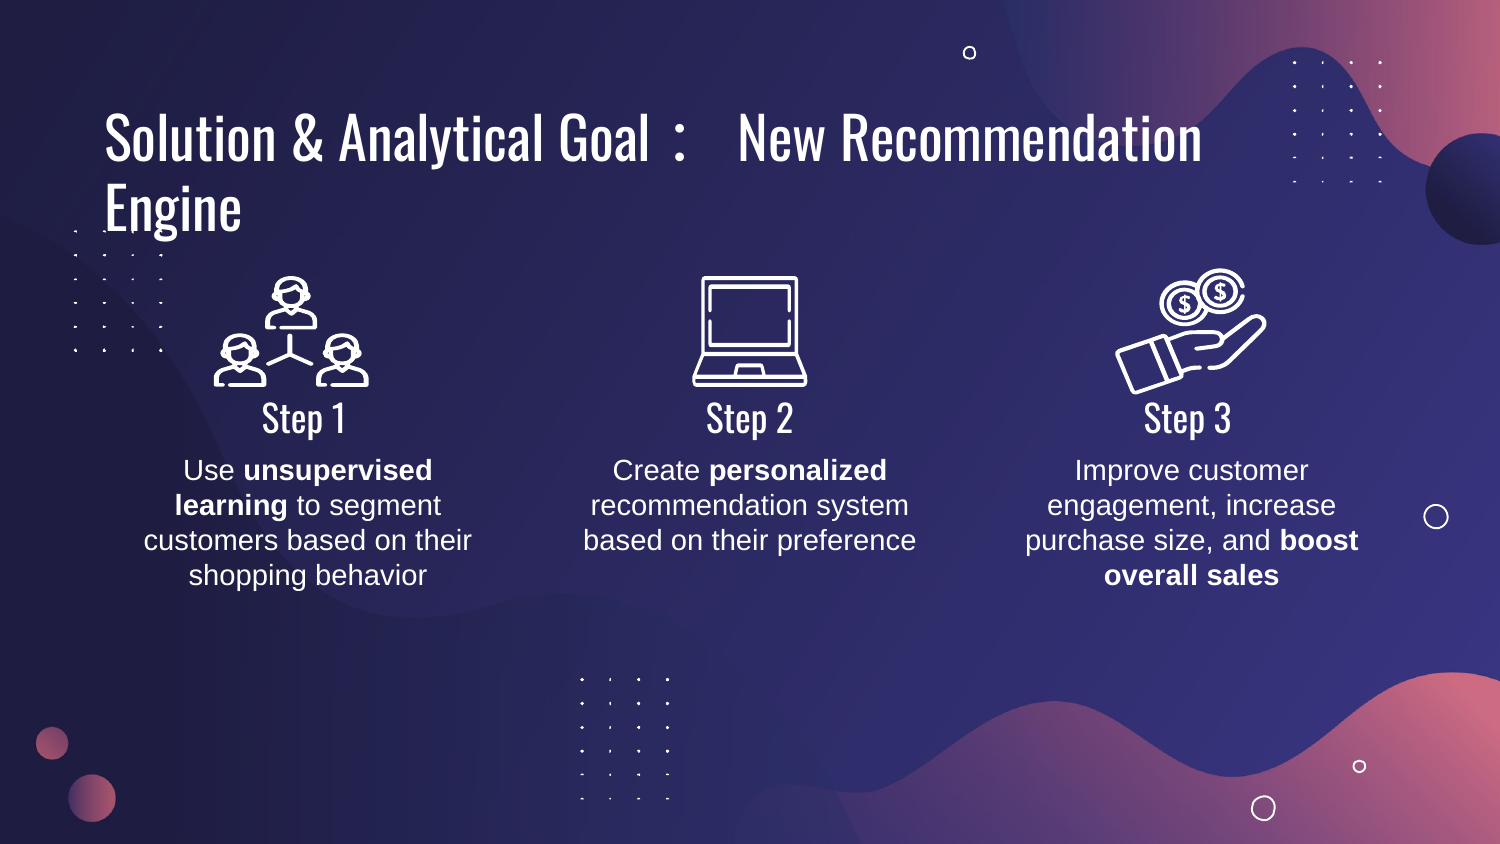

# Solution & Analytical Goal：New Recommendation Engine

Step 1
Step 2
Step 3
Use unsupervised learning to segment customers based on their shopping behavior

Create personalized recommendation system based on their preference

Improve customer engagement, increase purchase size, and boost overall sales